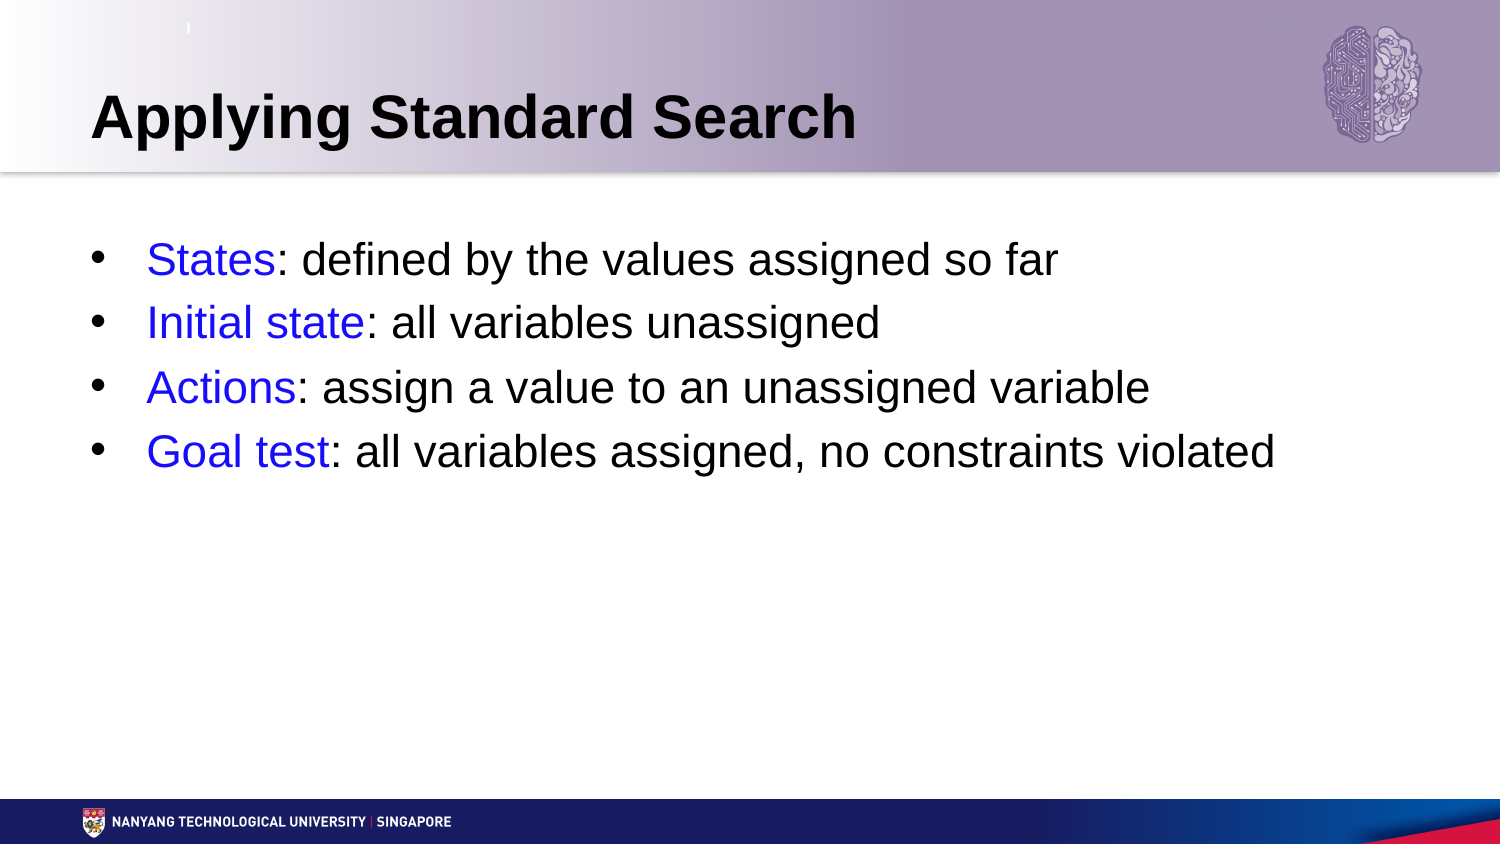

# Applying Standard Search
States: defined by the values assigned so far
Initial state: all variables unassigned
Actions: assign a value to an unassigned variable
Goal test: all variables assigned, no constraints violated